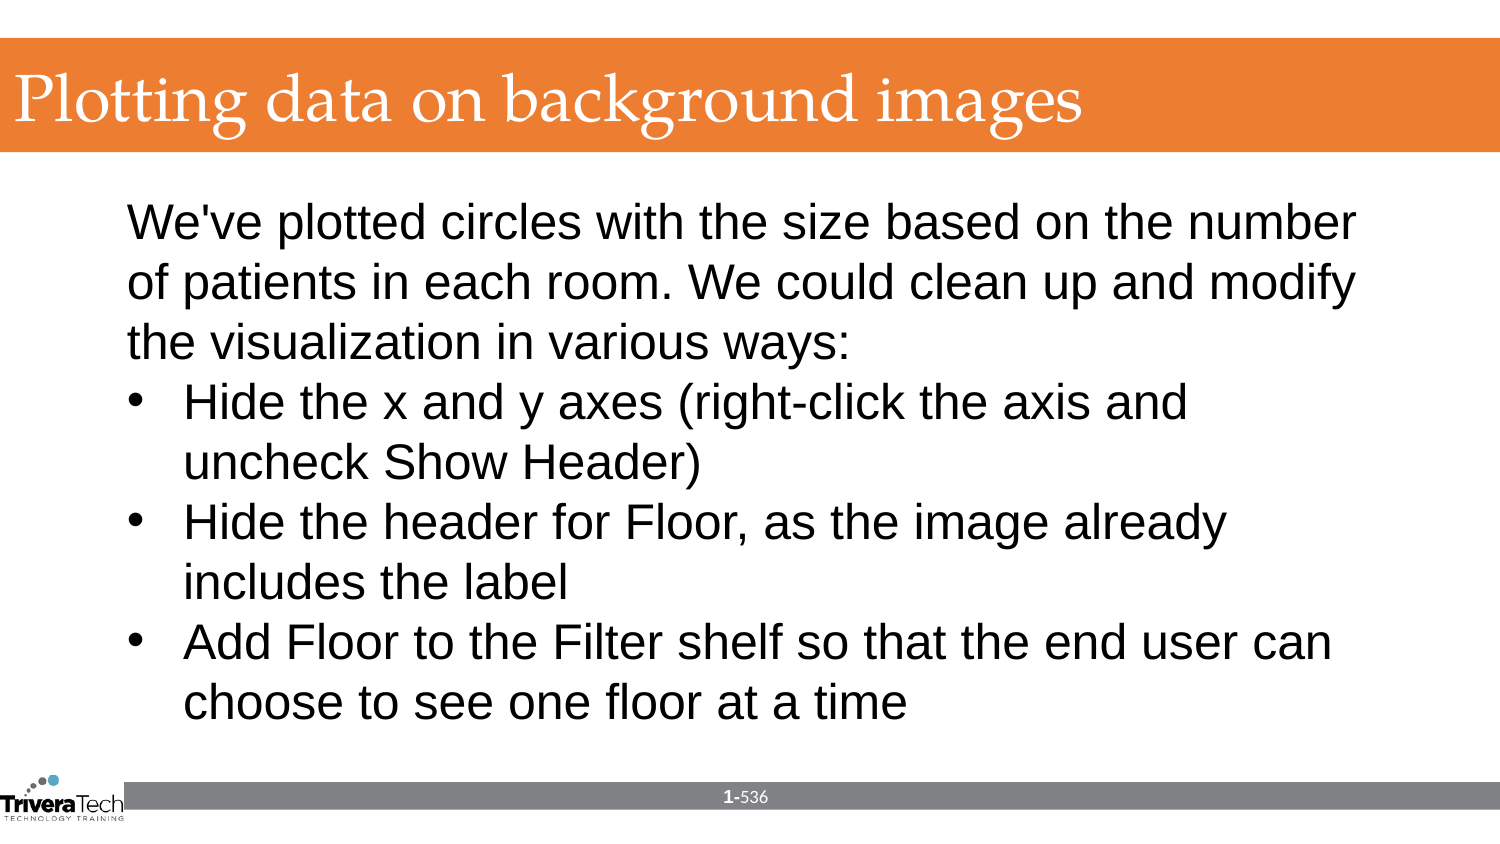

Plotting data on background images
We've plotted circles with the size based on the number of patients in each room. We could clean up and modify the visualization in various ways:
Hide the x and y axes (right-click the axis and uncheck Show Header)
Hide the header for Floor, as the image already includes the label
Add Floor to the Filter shelf so that the end user can choose to see one floor at a time
1-536